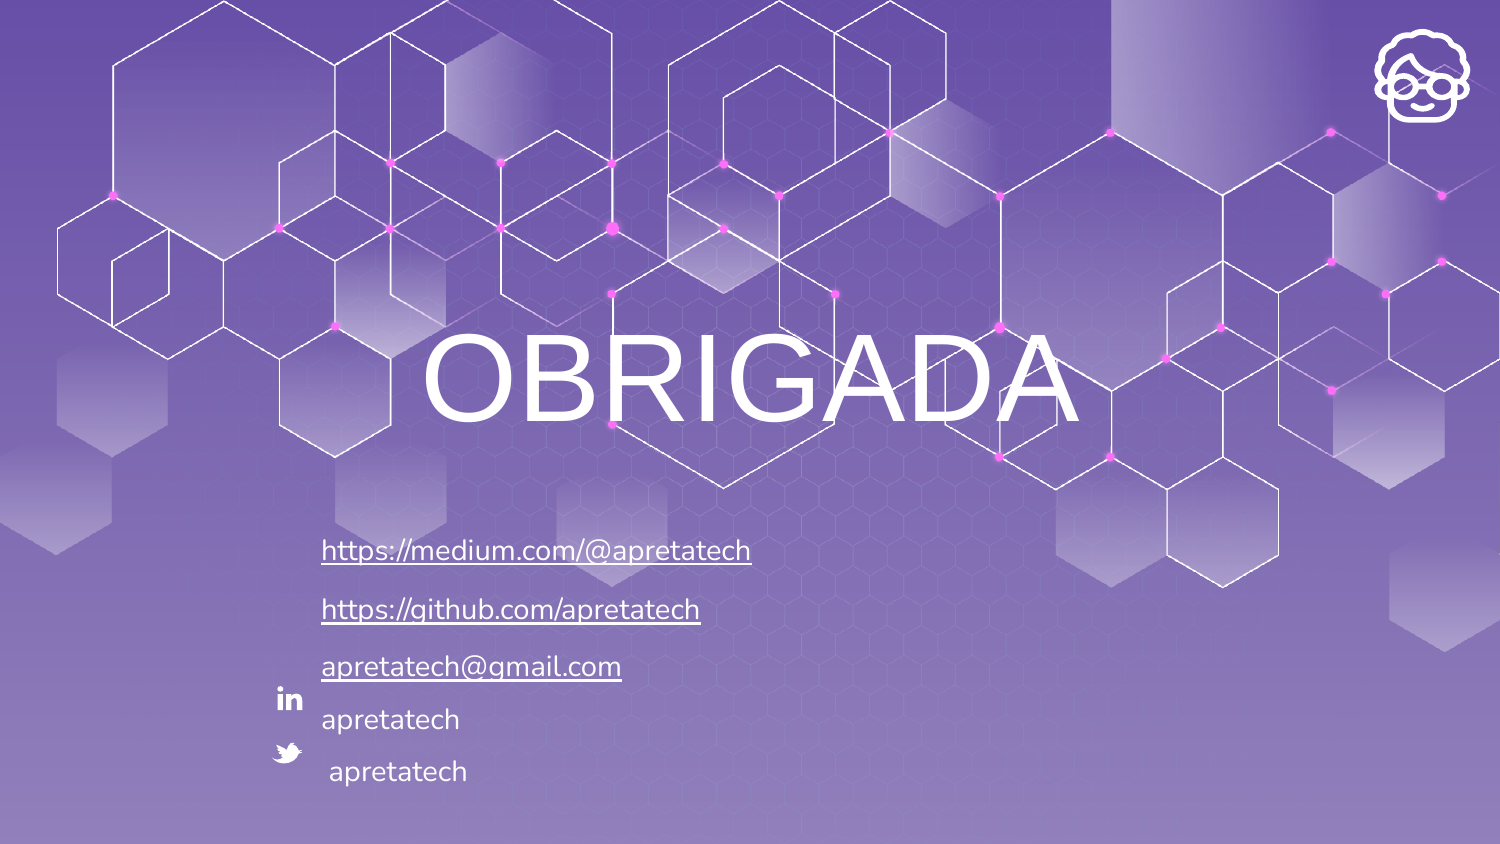

# OBRIGADA
https://medium.com/@apretatech
https://github.com/apretatech
apretatech@gmail.com
apretatech
 apretatech